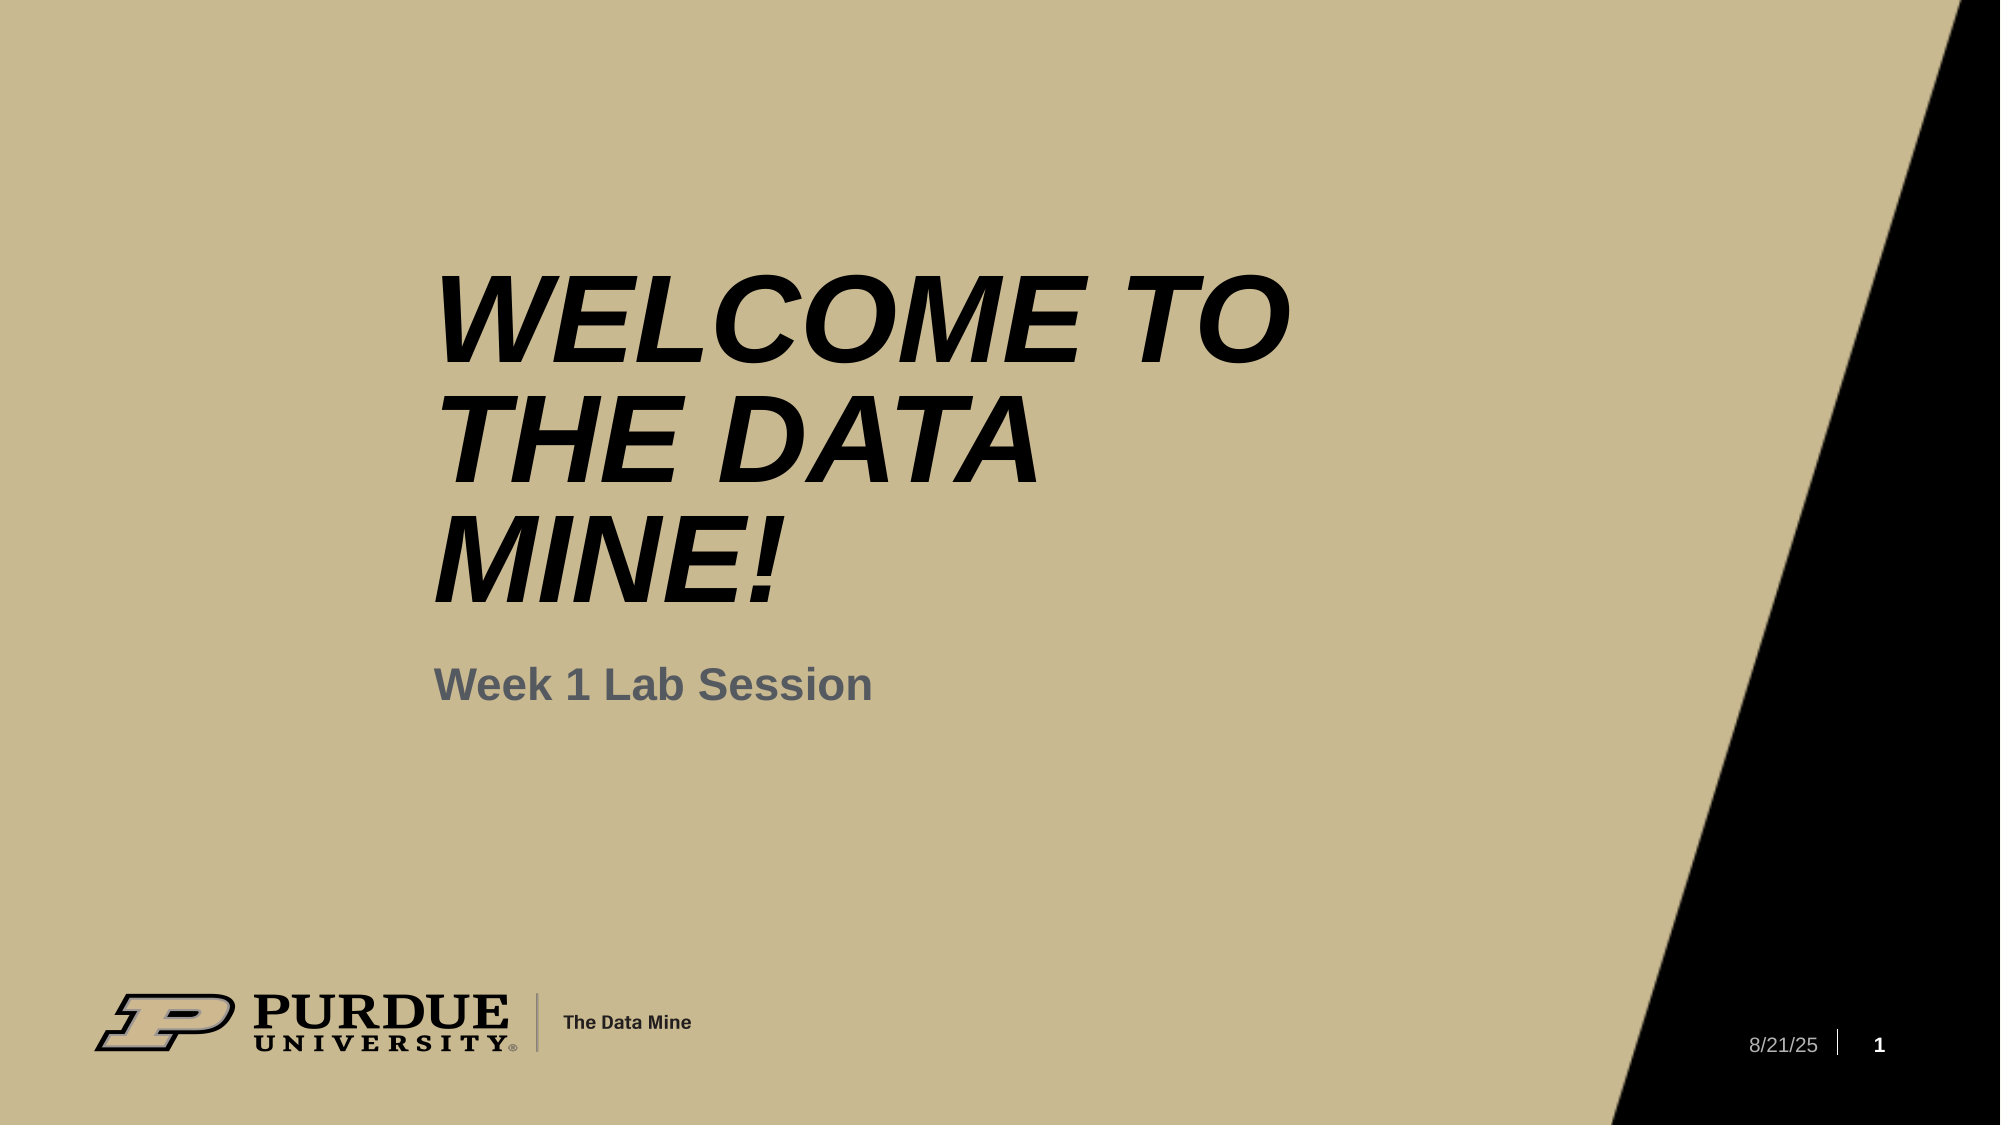

# Welcome to The Data Mine!
Week 1 Lab Session
1
8/21/25